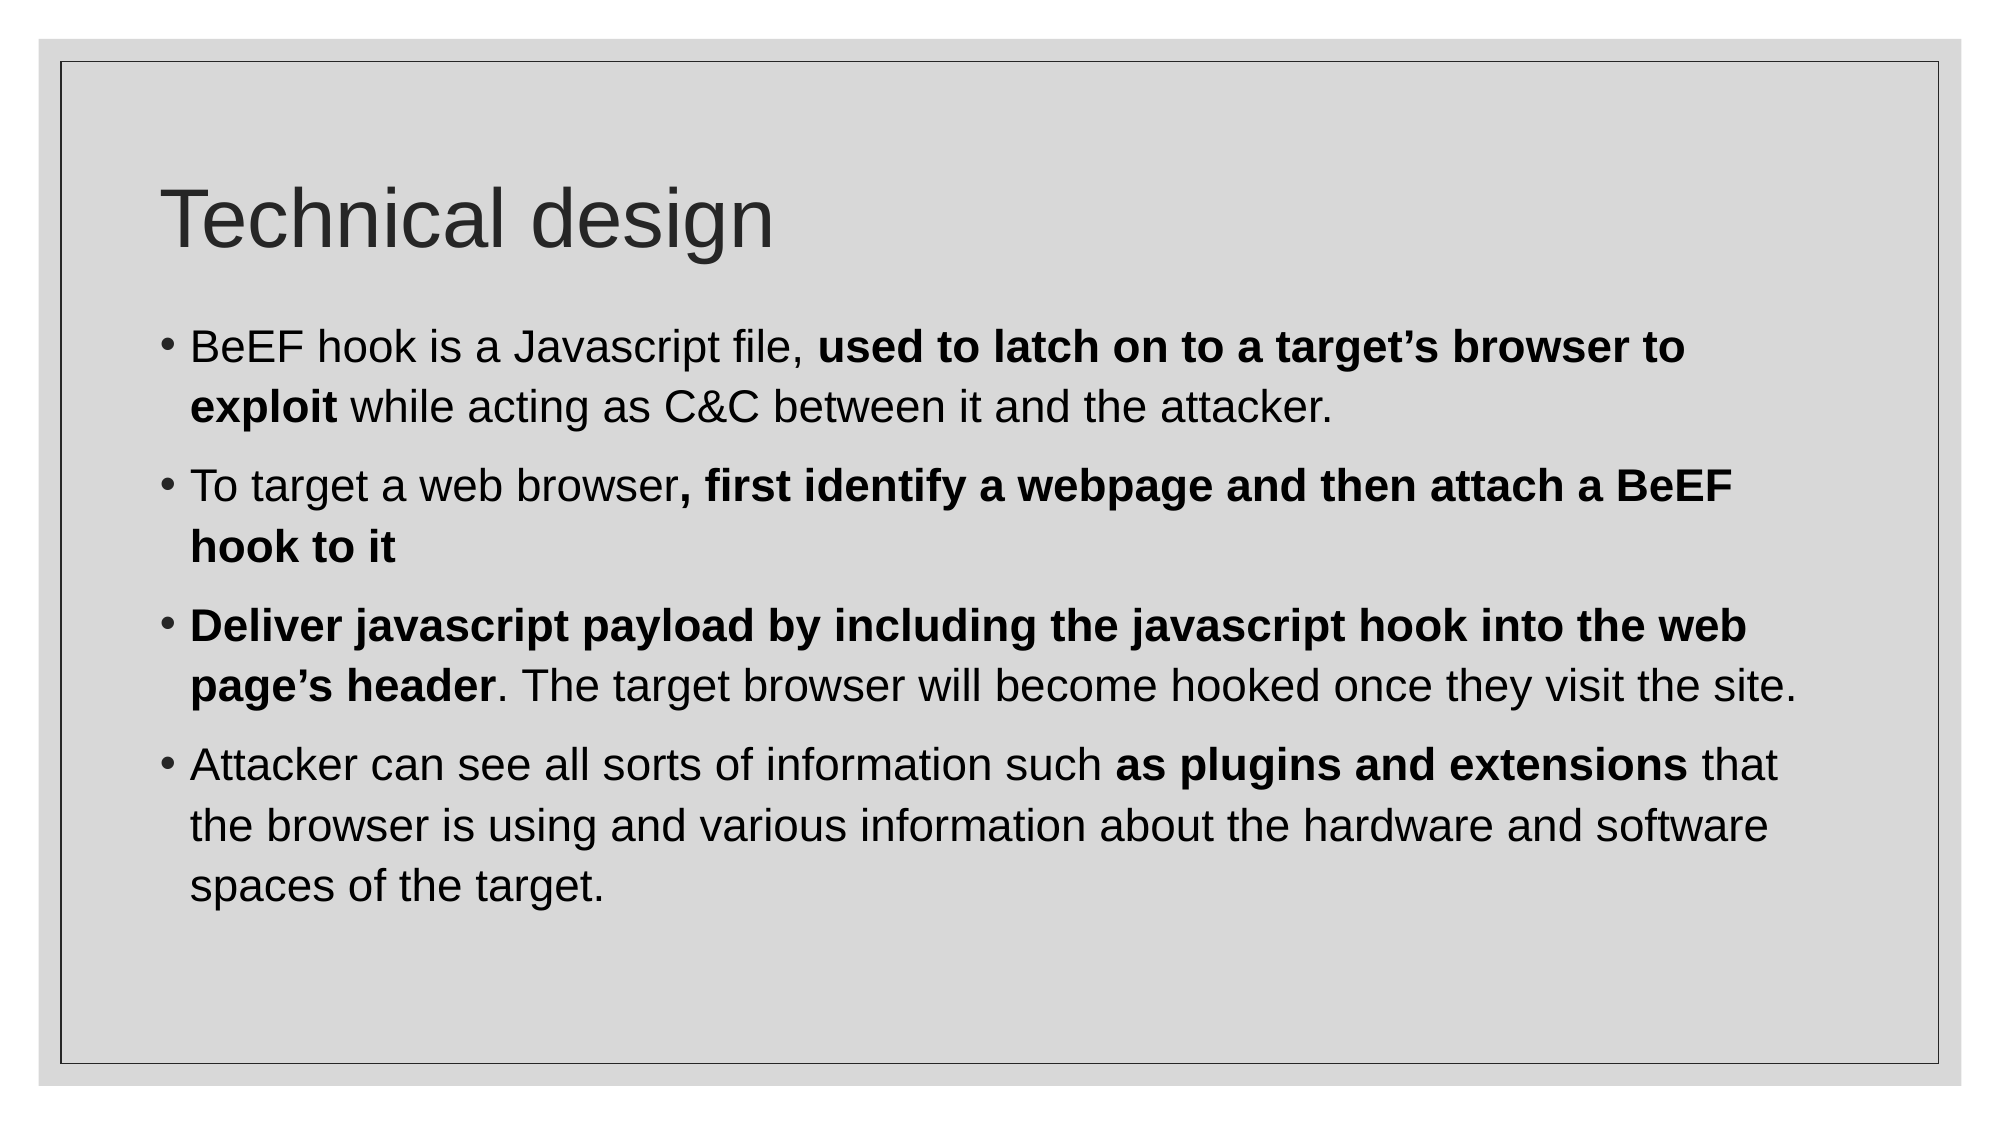

# Technical design
BeEF hook is a Javascript file, used to latch on to a target’s browser to exploit while acting as C&C between it and the attacker.
To target a web browser, first identify a webpage and then attach a BeEF hook to it
Deliver javascript payload by including the javascript hook into the web page’s header. The target browser will become hooked once they visit the site.
Attacker can see all sorts of information such as plugins and extensions that the browser is using and various information about the hardware and software spaces of the target.